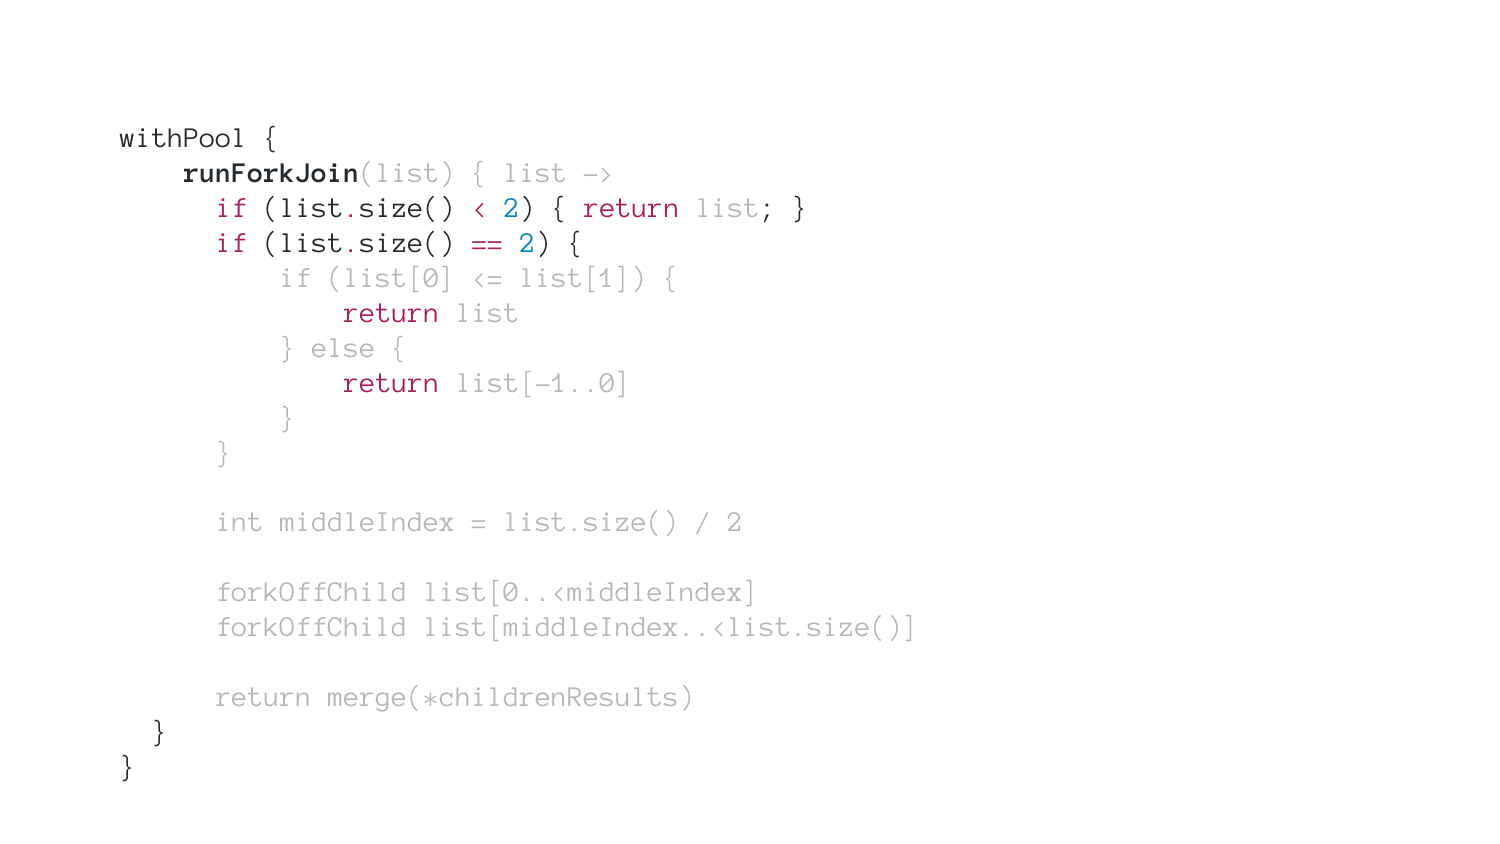

withPool {
    runForkJoin(list) { list ->
      if (list.size() < 2) { return list; }
      if (list.size() == 2) {
          if (list[0] <= list[1]) {
              return list
          } else {
              return list[-1..0]
          }
      }

      int middleIndex = list.size() / 2

      forkOffChild list[0..<middleIndex]
      forkOffChild list[middleIndex..<list.size()]

      return merge(*childrenResults)
  }
}